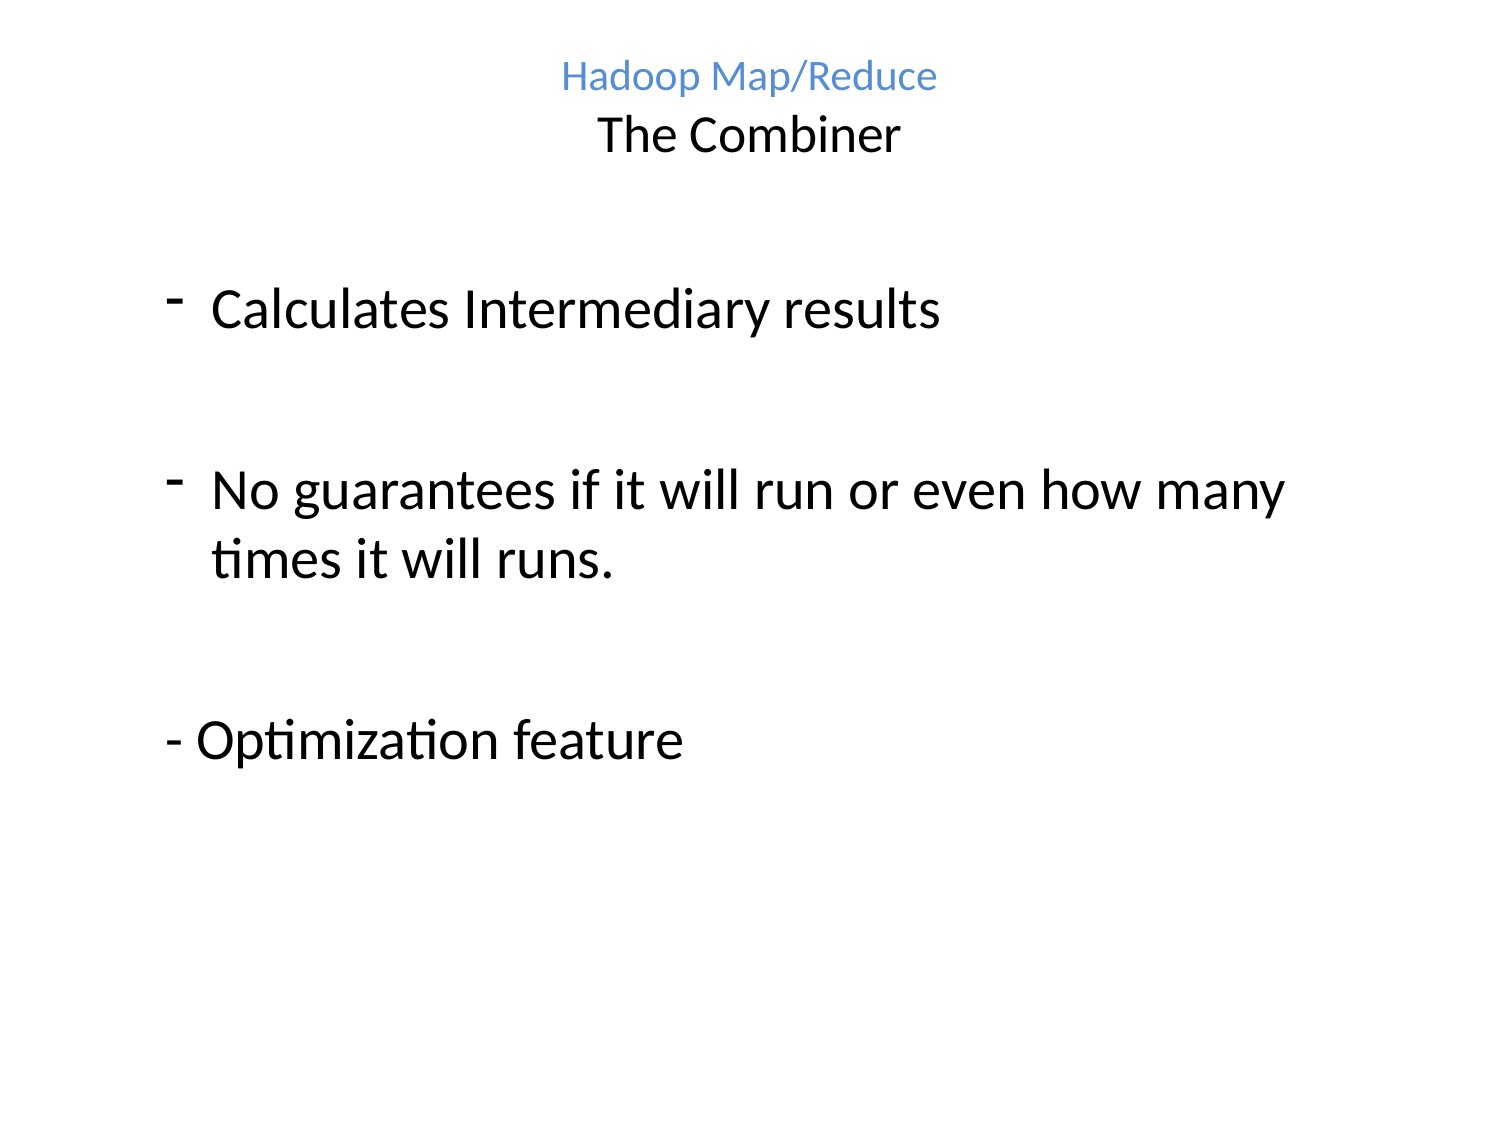

Hadoop Map/Reduce
The Combiner
Calculates Intermediary results

No guarantees if it will run or even how many times it will runs.

- Optimization feature